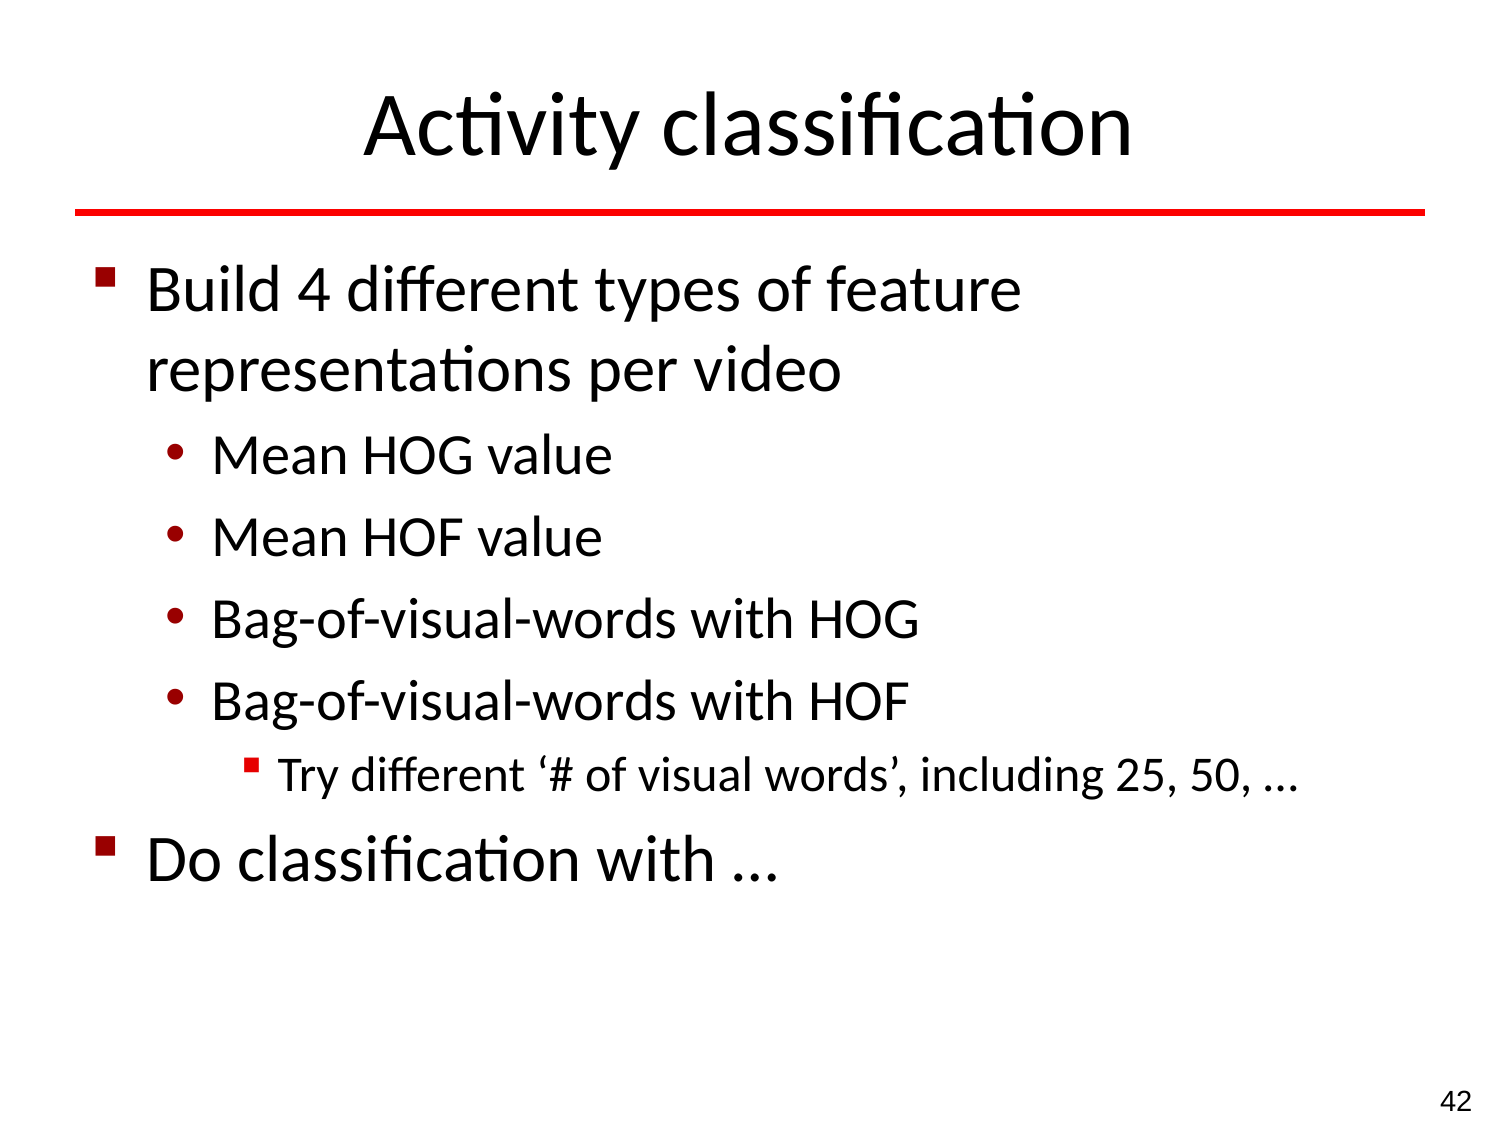

# Activity classification
Build 4 different types of feature representations per video
Mean HOG value
Mean HOF value
Bag-of-visual-words with HOG
Bag-of-visual-words with HOF
Try different ‘# of visual words’, including 25, 50, …
Do classification with …
42